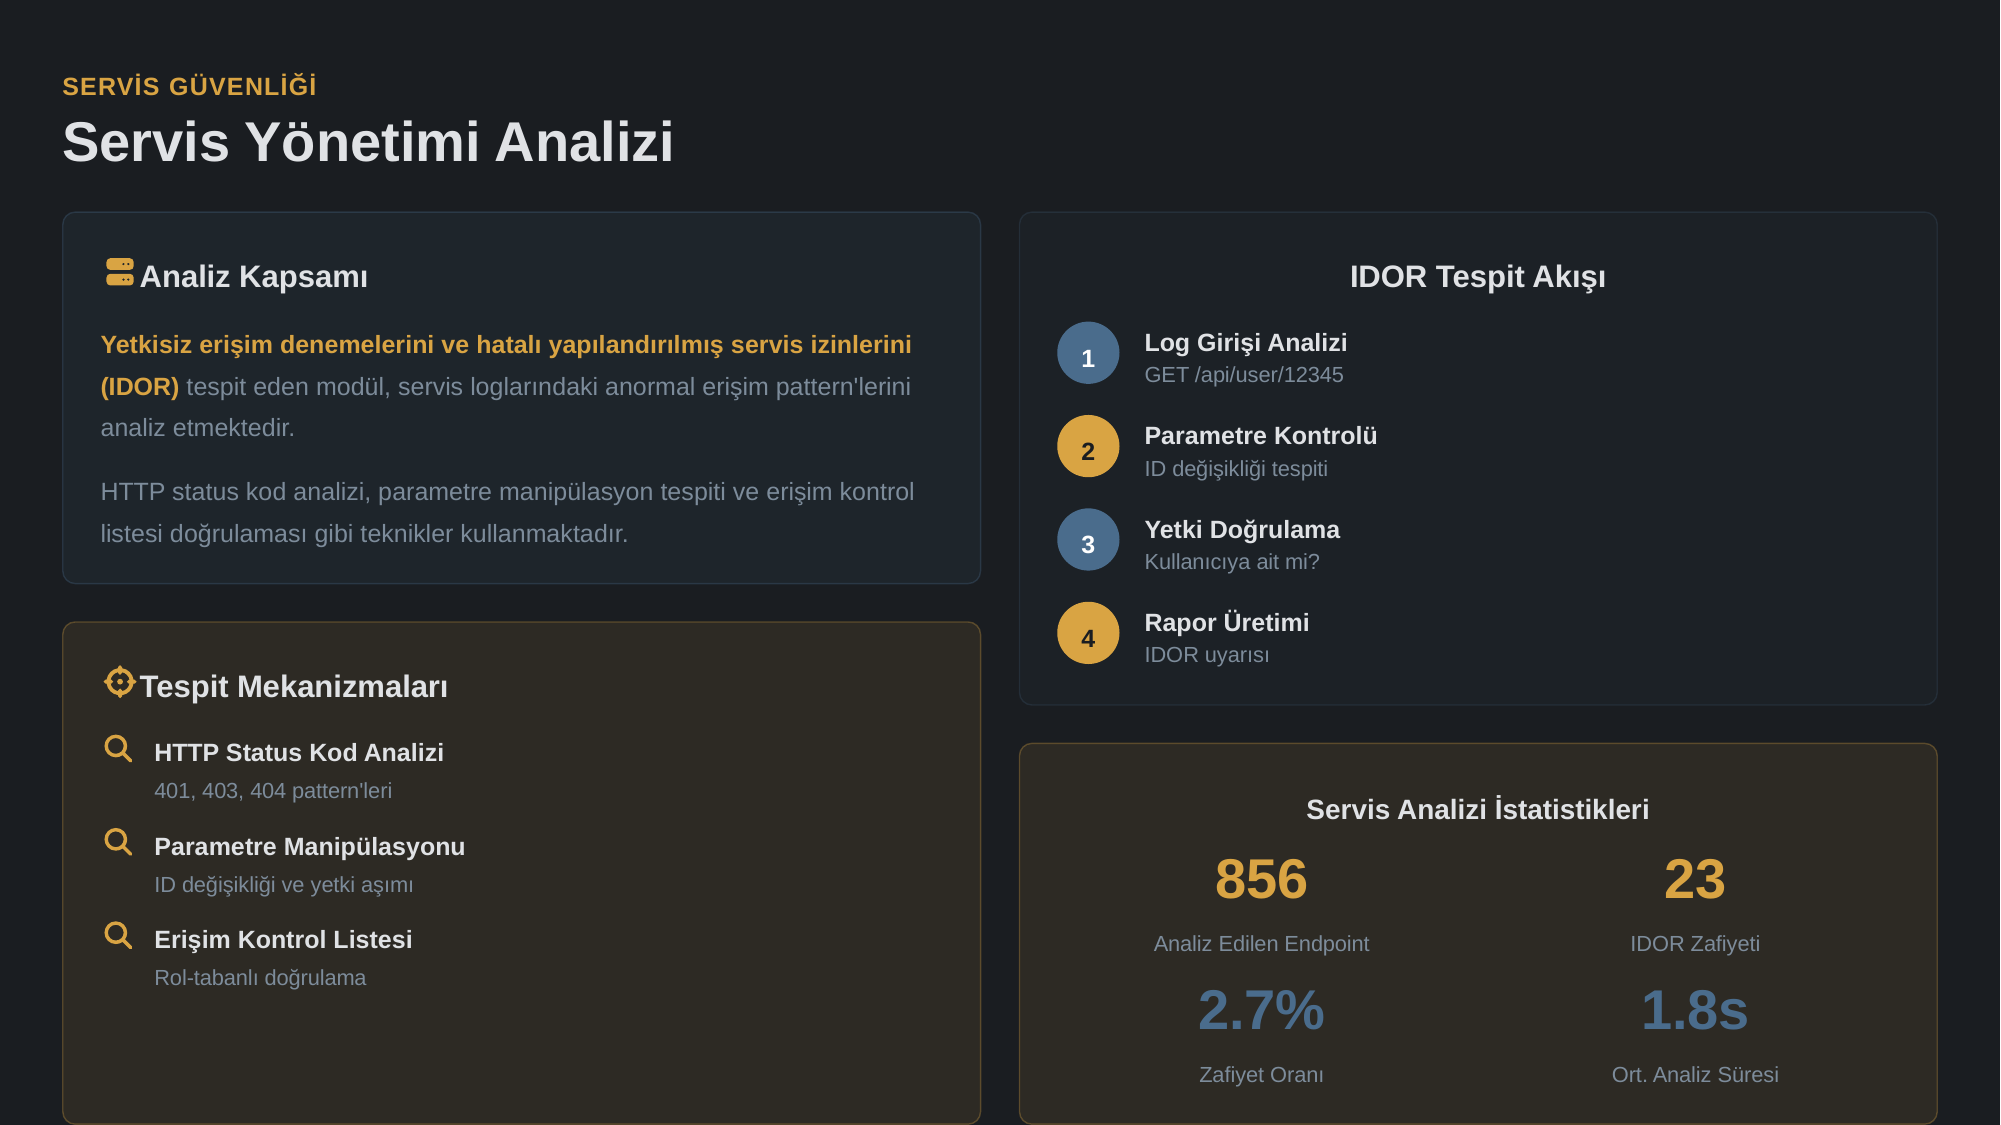

SERVİS GÜVENLİĞİ
Servis Yönetimi Analizi

Analiz Kapsamı
IDOR Tespit Akışı

Yetkisiz erişim denemelerini ve hatalı yapılandırılmış servis izinlerini (IDOR) tespit eden modül, servis loglarındaki anormal erişim pattern'lerini analiz etmektedir.
Log Girişi Analizi
1

GET /api/user/12345
Parametre Kontrolü
2

ID değişikliği tespiti
HTTP status kod analizi, parametre manipülasyon tespiti ve erişim kontrol listesi doğrulaması gibi teknikler kullanmaktadır.
Yetki Doğrulama
3

Kullanıcıya ait mi?
Rapor Üretimi
4

IDOR uyarısı
Tespit Mekanizmaları

HTTP Status Kod Analizi

401, 403, 404 pattern'leri
Servis Analizi İstatistikleri
Parametre Manipülasyonu

856
23
ID değişikliği ve yetki aşımı
Erişim Kontrol Listesi

Analiz Edilen Endpoint
IDOR Zafiyeti
Rol-tabanlı doğrulama
2.7%
1.8s
Zafiyet Oranı
Ort. Analiz Süresi